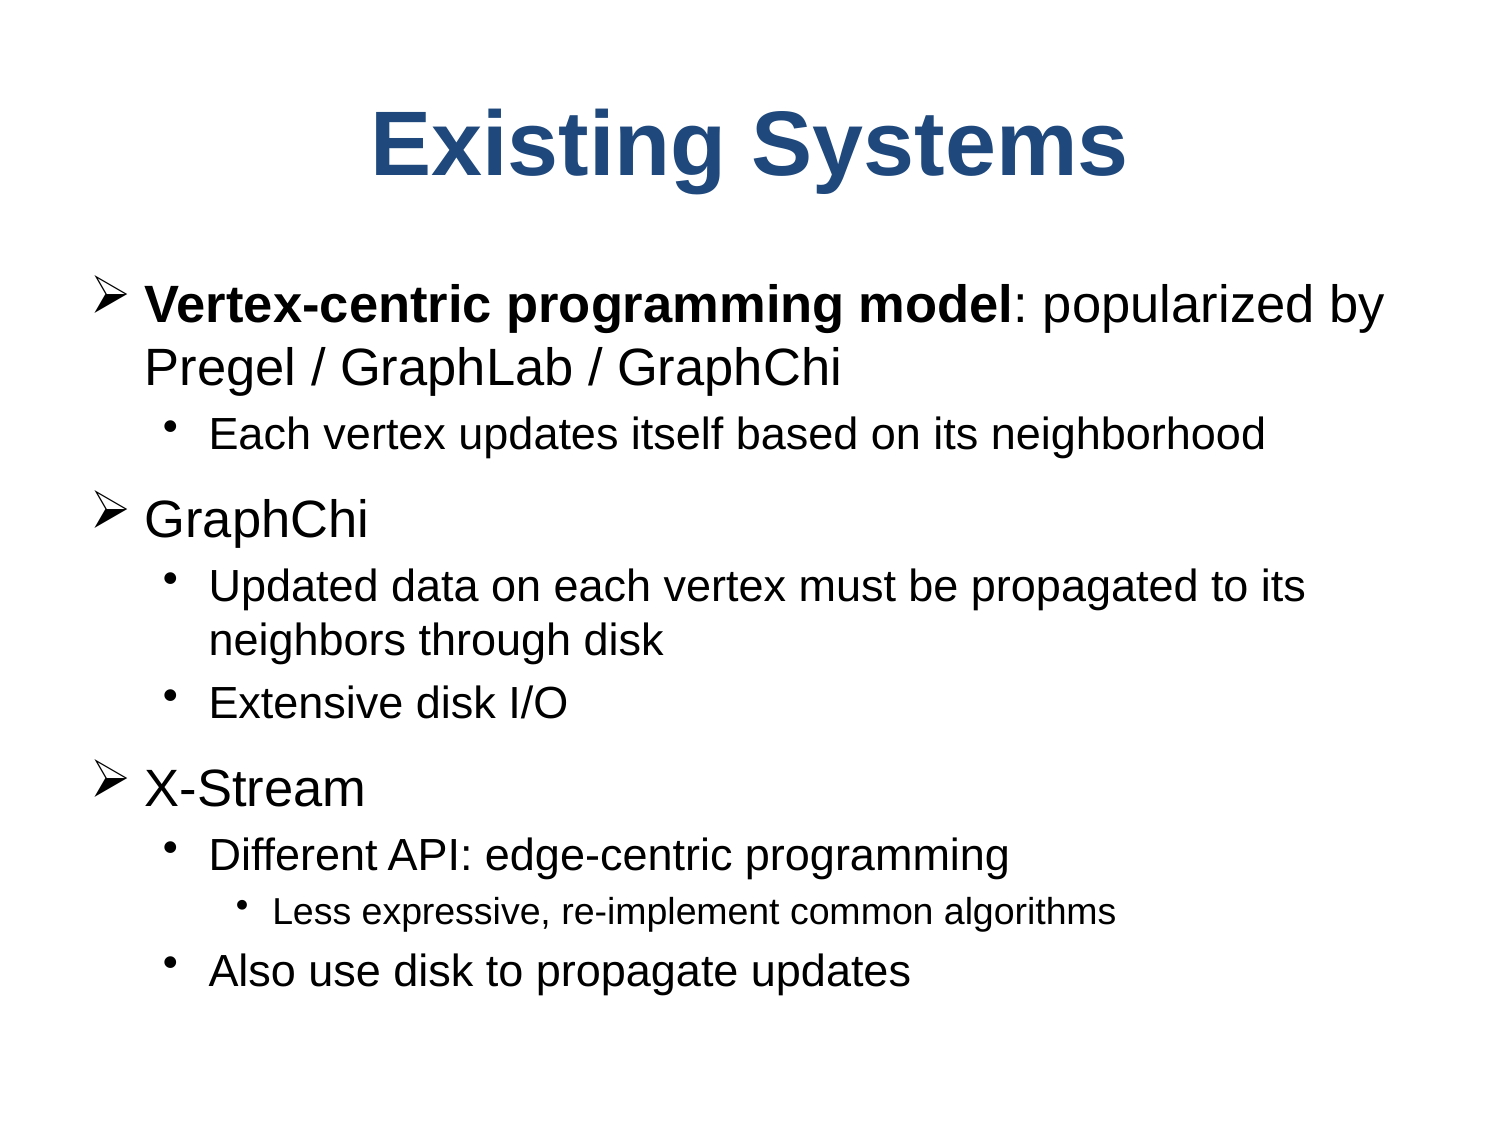

# Existing Systems
Vertex-centric programming model: popularized by Pregel / GraphLab / GraphChi
Each vertex updates itself based on its neighborhood
GraphChi
Updated data on each vertex must be propagated to its neighbors through disk
Extensive disk I/O
X-Stream
Different API: edge-centric programming
Less expressive, re-implement common algorithms
Also use disk to propagate updates